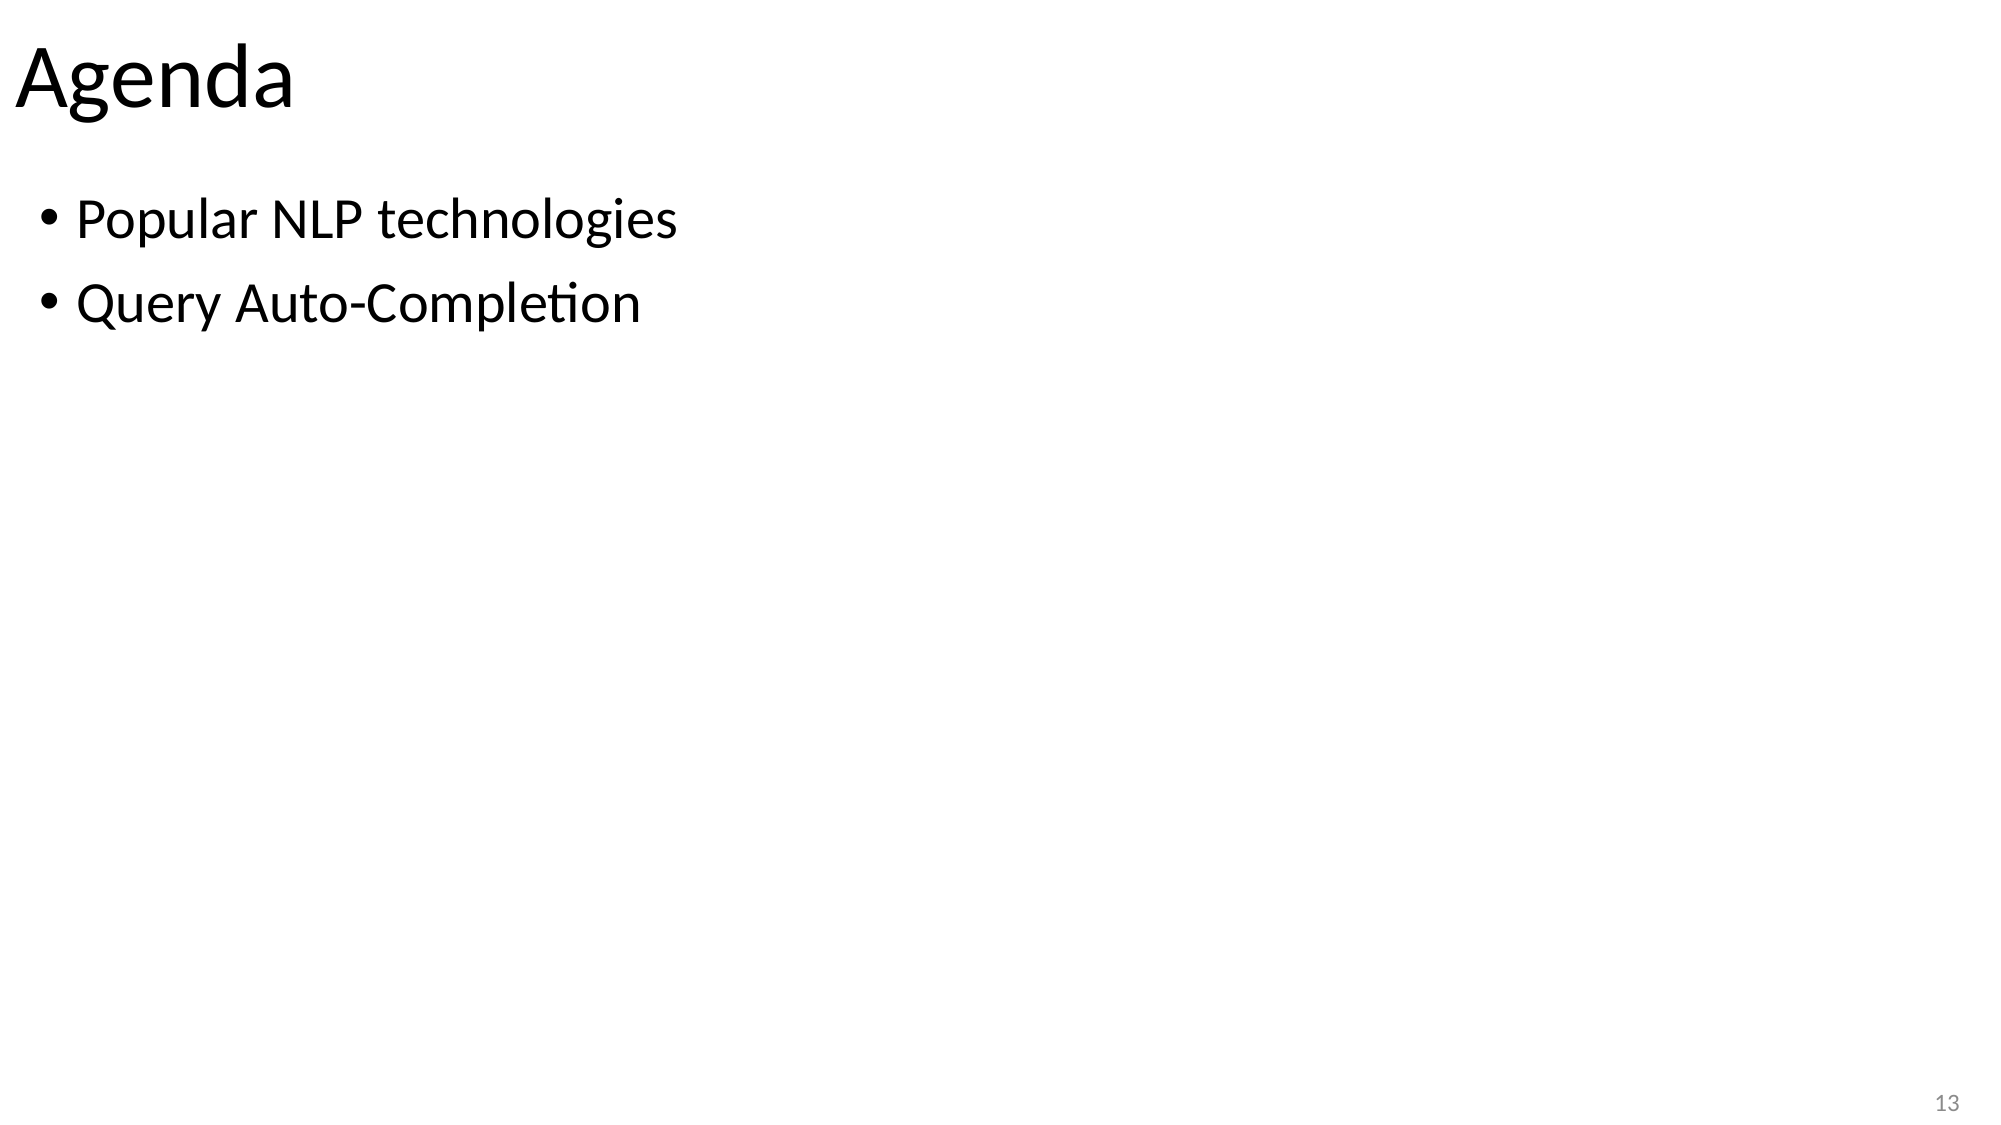

# Agenda
Popular NLP technologies
Query Auto-Completion

13